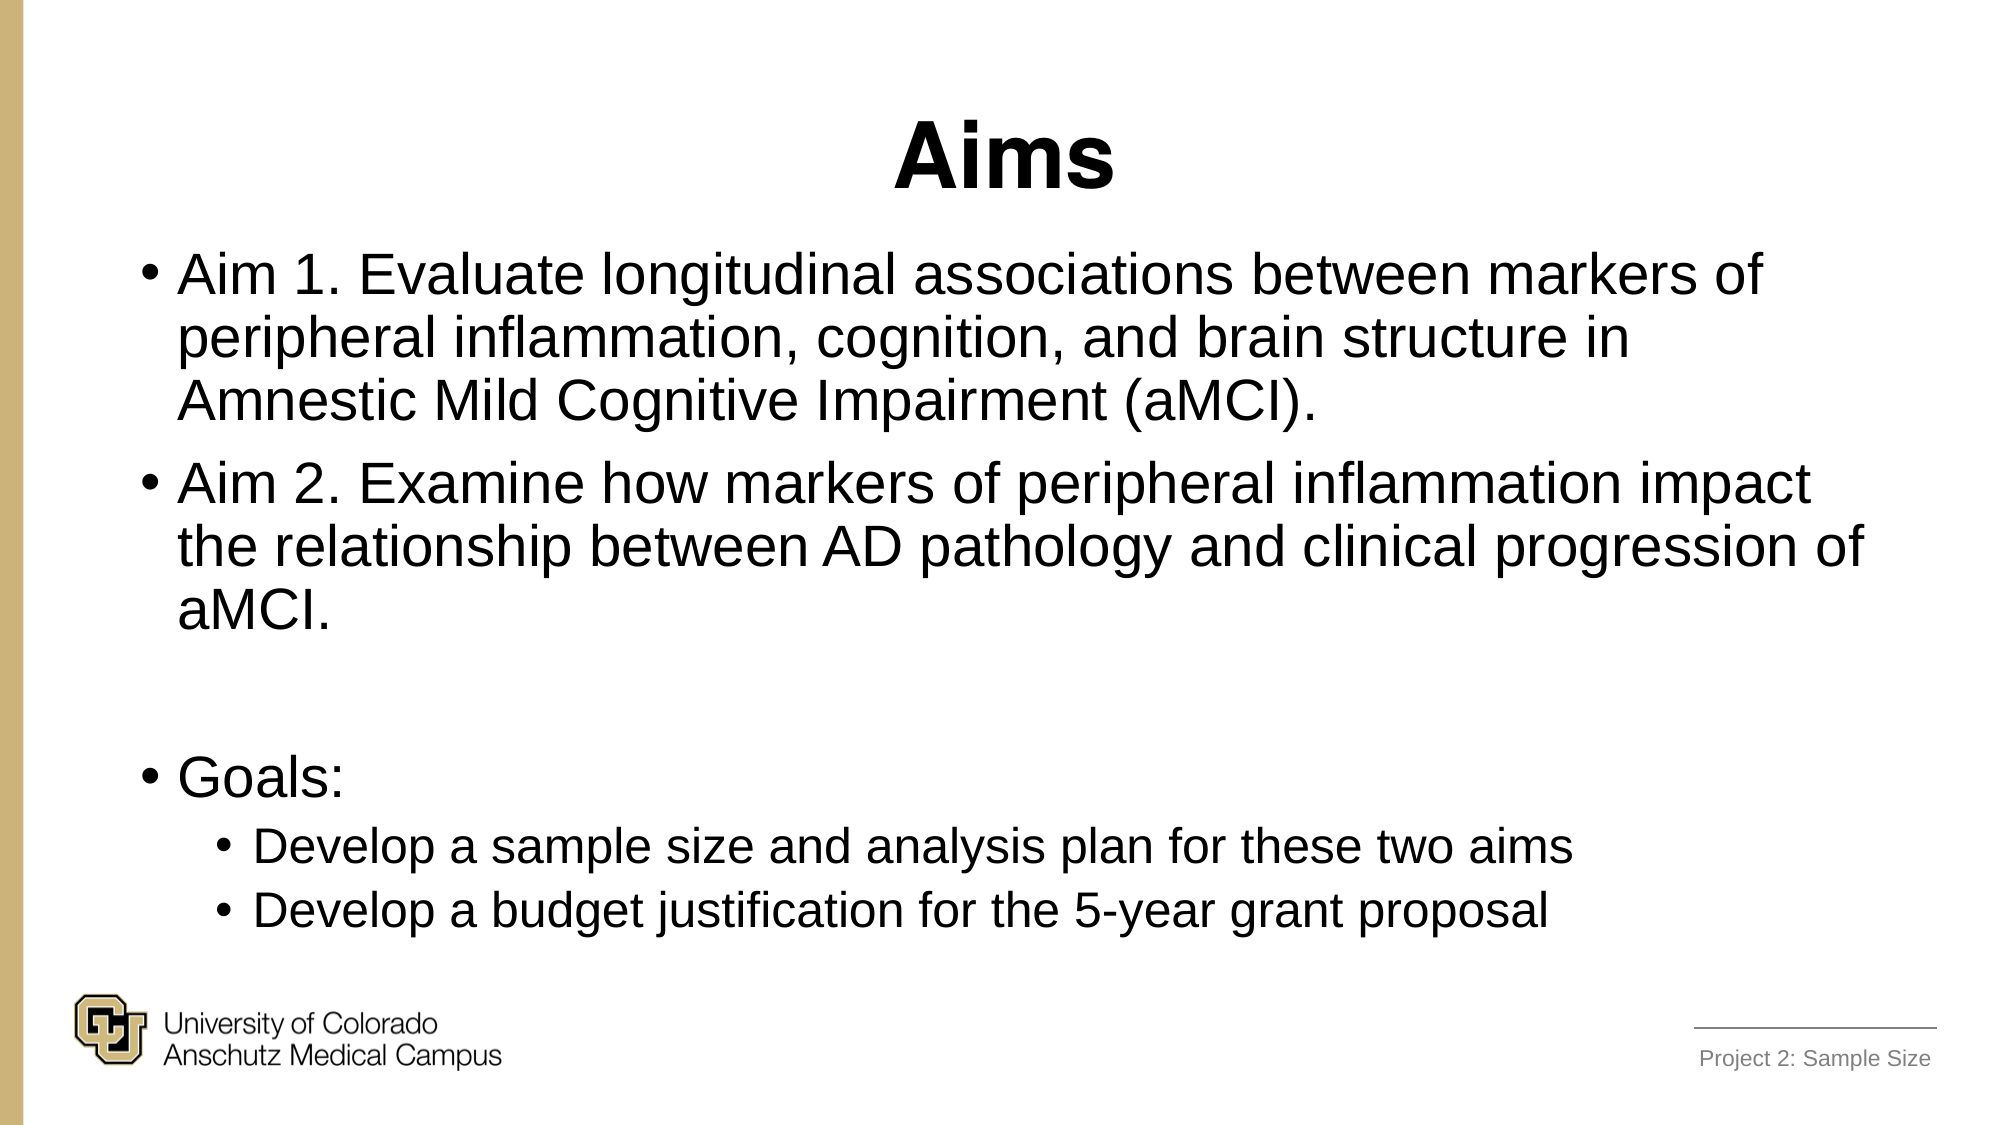

Aims
Aim 1. Evaluate longitudinal associations between markers of peripheral inflammation, cognition, and brain structure in Amnestic Mild Cognitive Impairment (aMCI).
Aim 2. Examine how markers of peripheral inflammation impact the relationship between AD pathology and clinical progression of aMCI.

Goals:
Develop a sample size and analysis plan for these two aims
Develop a budget justification for the 5-year grant proposal